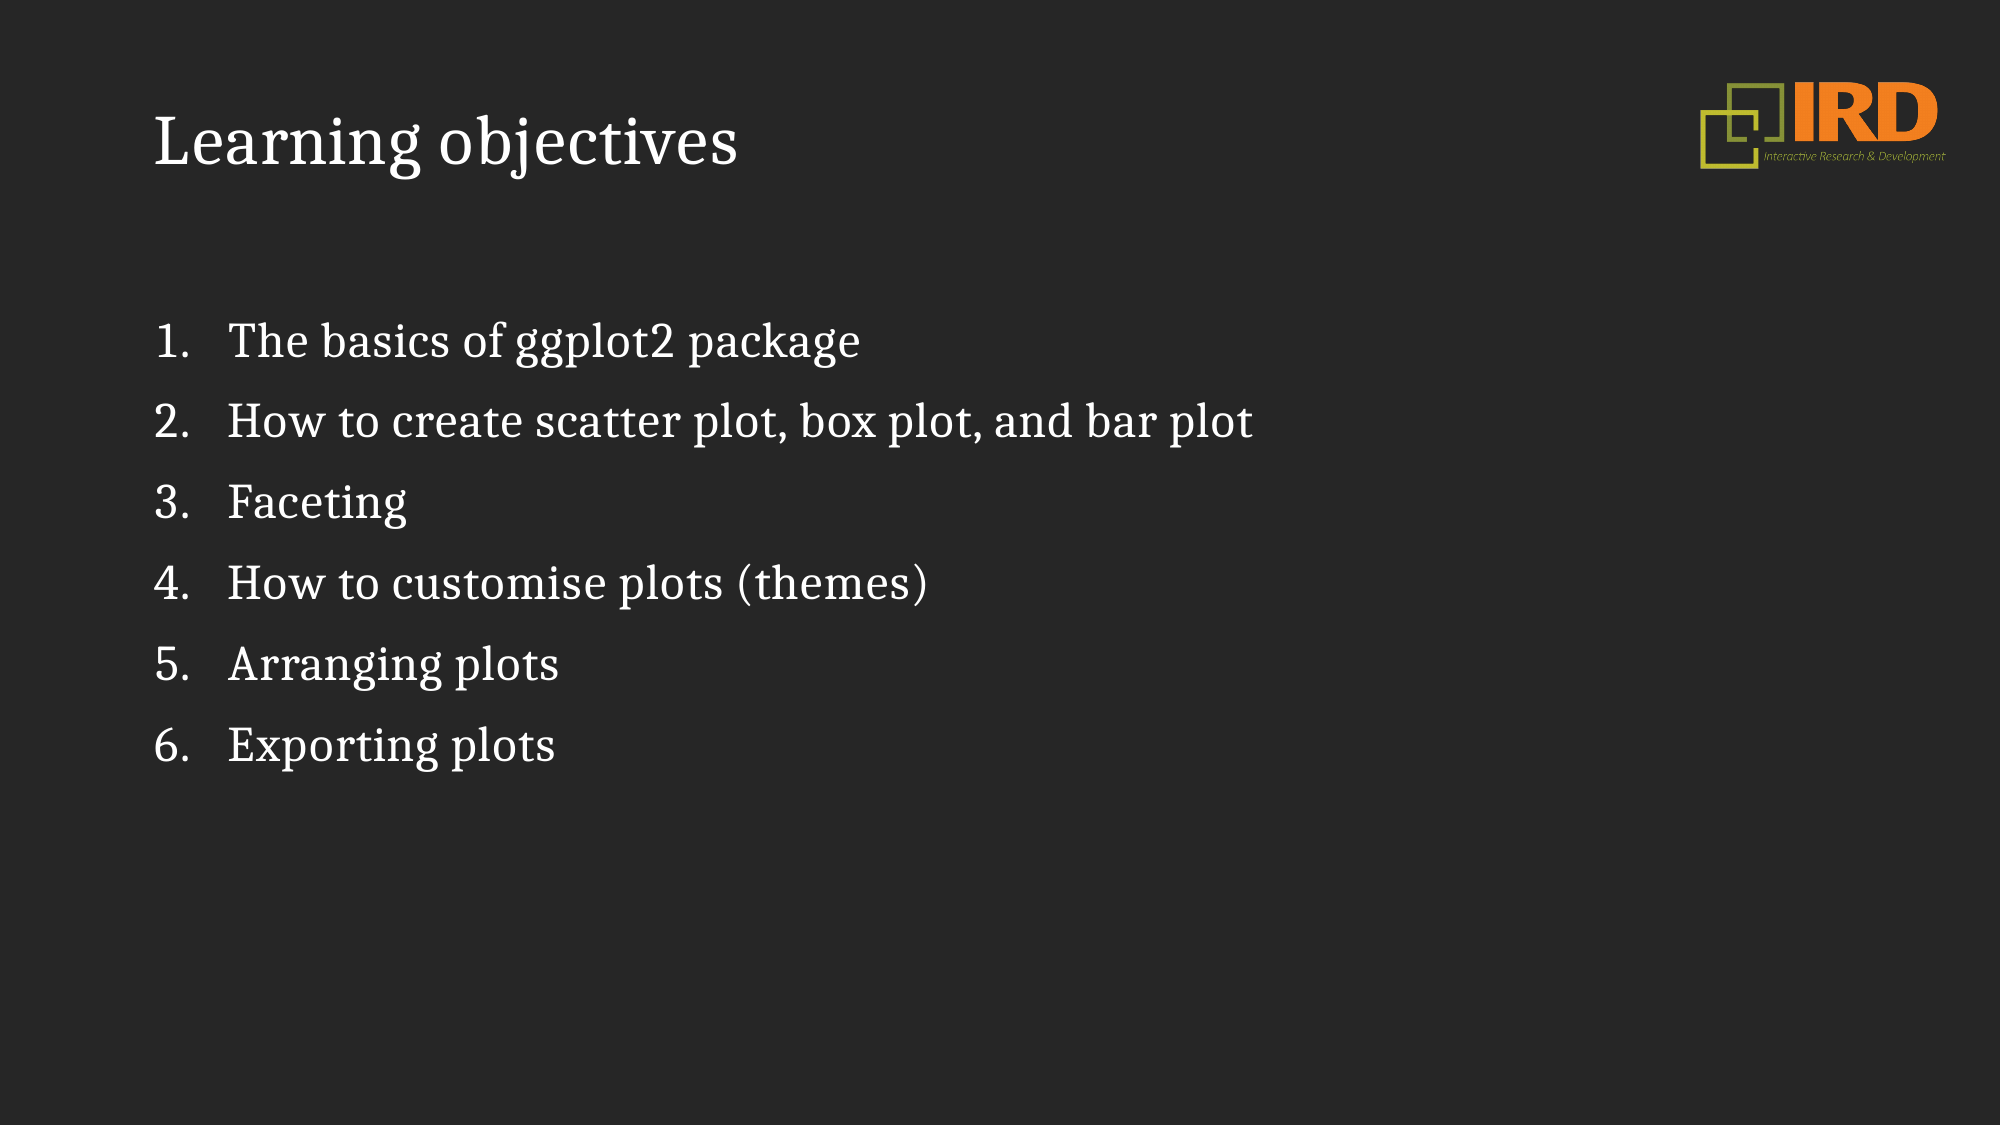

# Learning objectives
The basics of ggplot2 package
How to create scatter plot, box plot, and bar plot
Faceting
How to customise plots (themes)
Arranging plots
Exporting plots